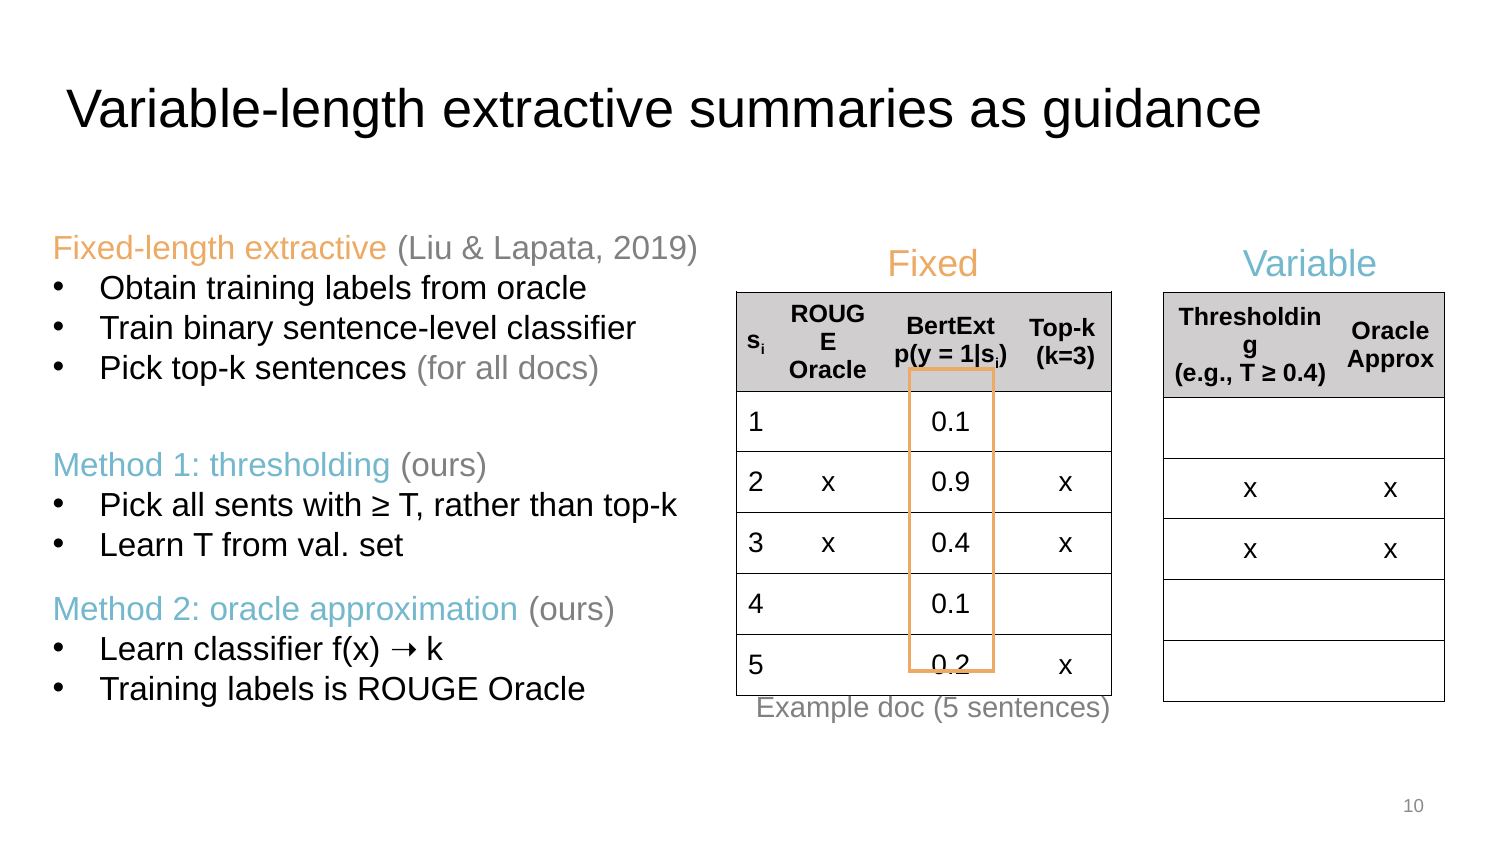

# Variable-length extractive summaries as guidance
Fixed-length extractive (Liu & Lapata, 2019)
Obtain training labels from oracle
Train binary sentence-level classifier
Pick top-k sentences (for all docs)
Fixed
Variable
| si | ROUGE Oracle | BertExt p(y = 1|si) | Top-k (k=3) |
| --- | --- | --- | --- |
| 1 |  | 0.1 |  |
| 2 | x | 0.9 | x |
| 3 | x | 0.4 | x |
| 4 |  | 0.1 |  |
| 5 |  | 0.2 | x |
| Thresholding (e.g., T ≥ 0.4) | Oracle Approx |
| --- | --- |
|  |  |
| x | x |
| x | x |
|  |  |
|  |  |

Method 1: thresholding (ours)
Pick all sents with ≥ T, rather than top-k
Learn T from val. set
Method 2: oracle approximation (ours)
Learn classifier f(x) ➝ k
Training labels is ROUGE Oracle
Example doc (5 sentences)
10